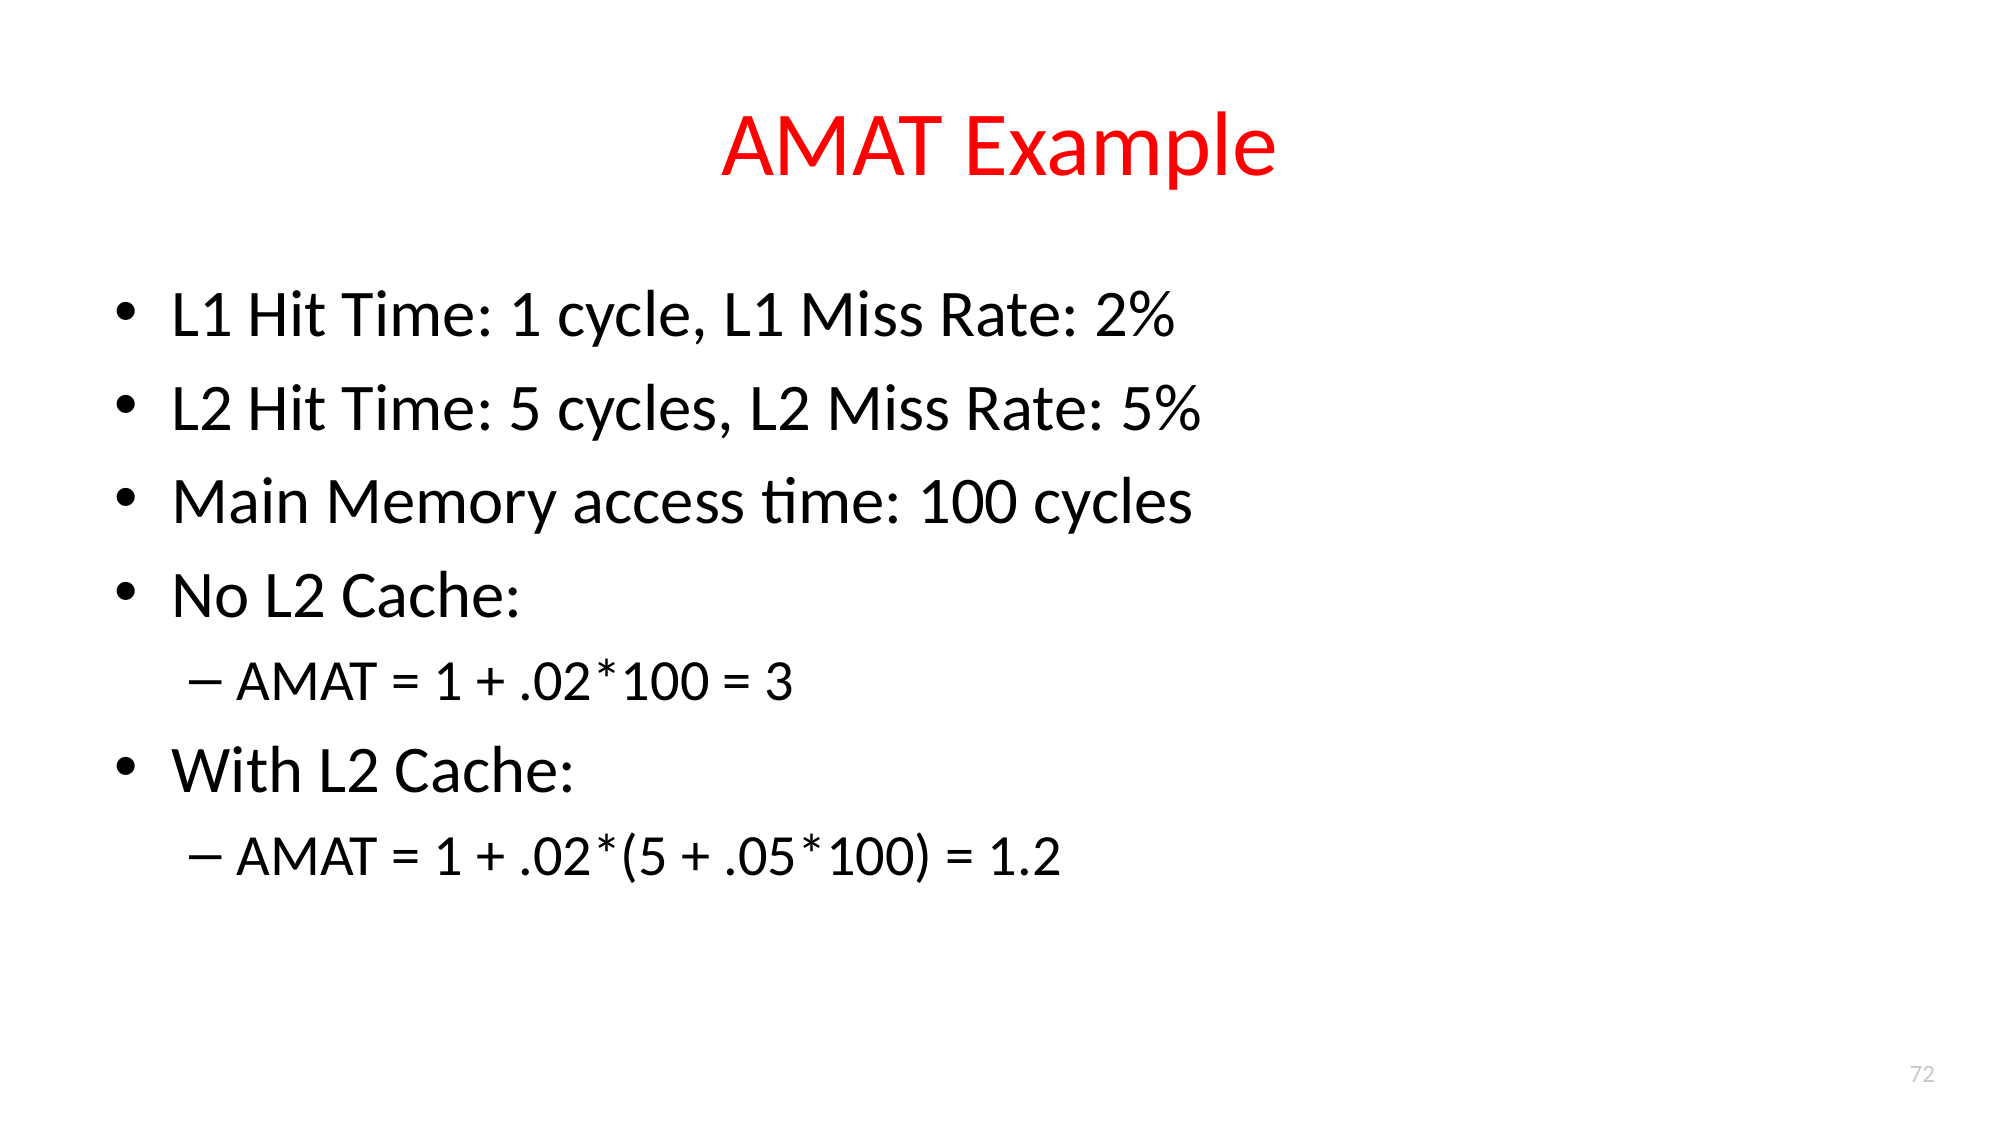

# AMAT Example
L1 Hit Time: 1 cycle, L1 Miss Rate: 2%
L2 Hit Time: 5 cycles, L2 Miss Rate: 5%
Main Memory access time: 100 cycles
No L2 Cache:
AMAT = 1 + .02*100 = 3
With L2 Cache:
AMAT = 1 + .02*(5 + .05*100) = 1.2
72